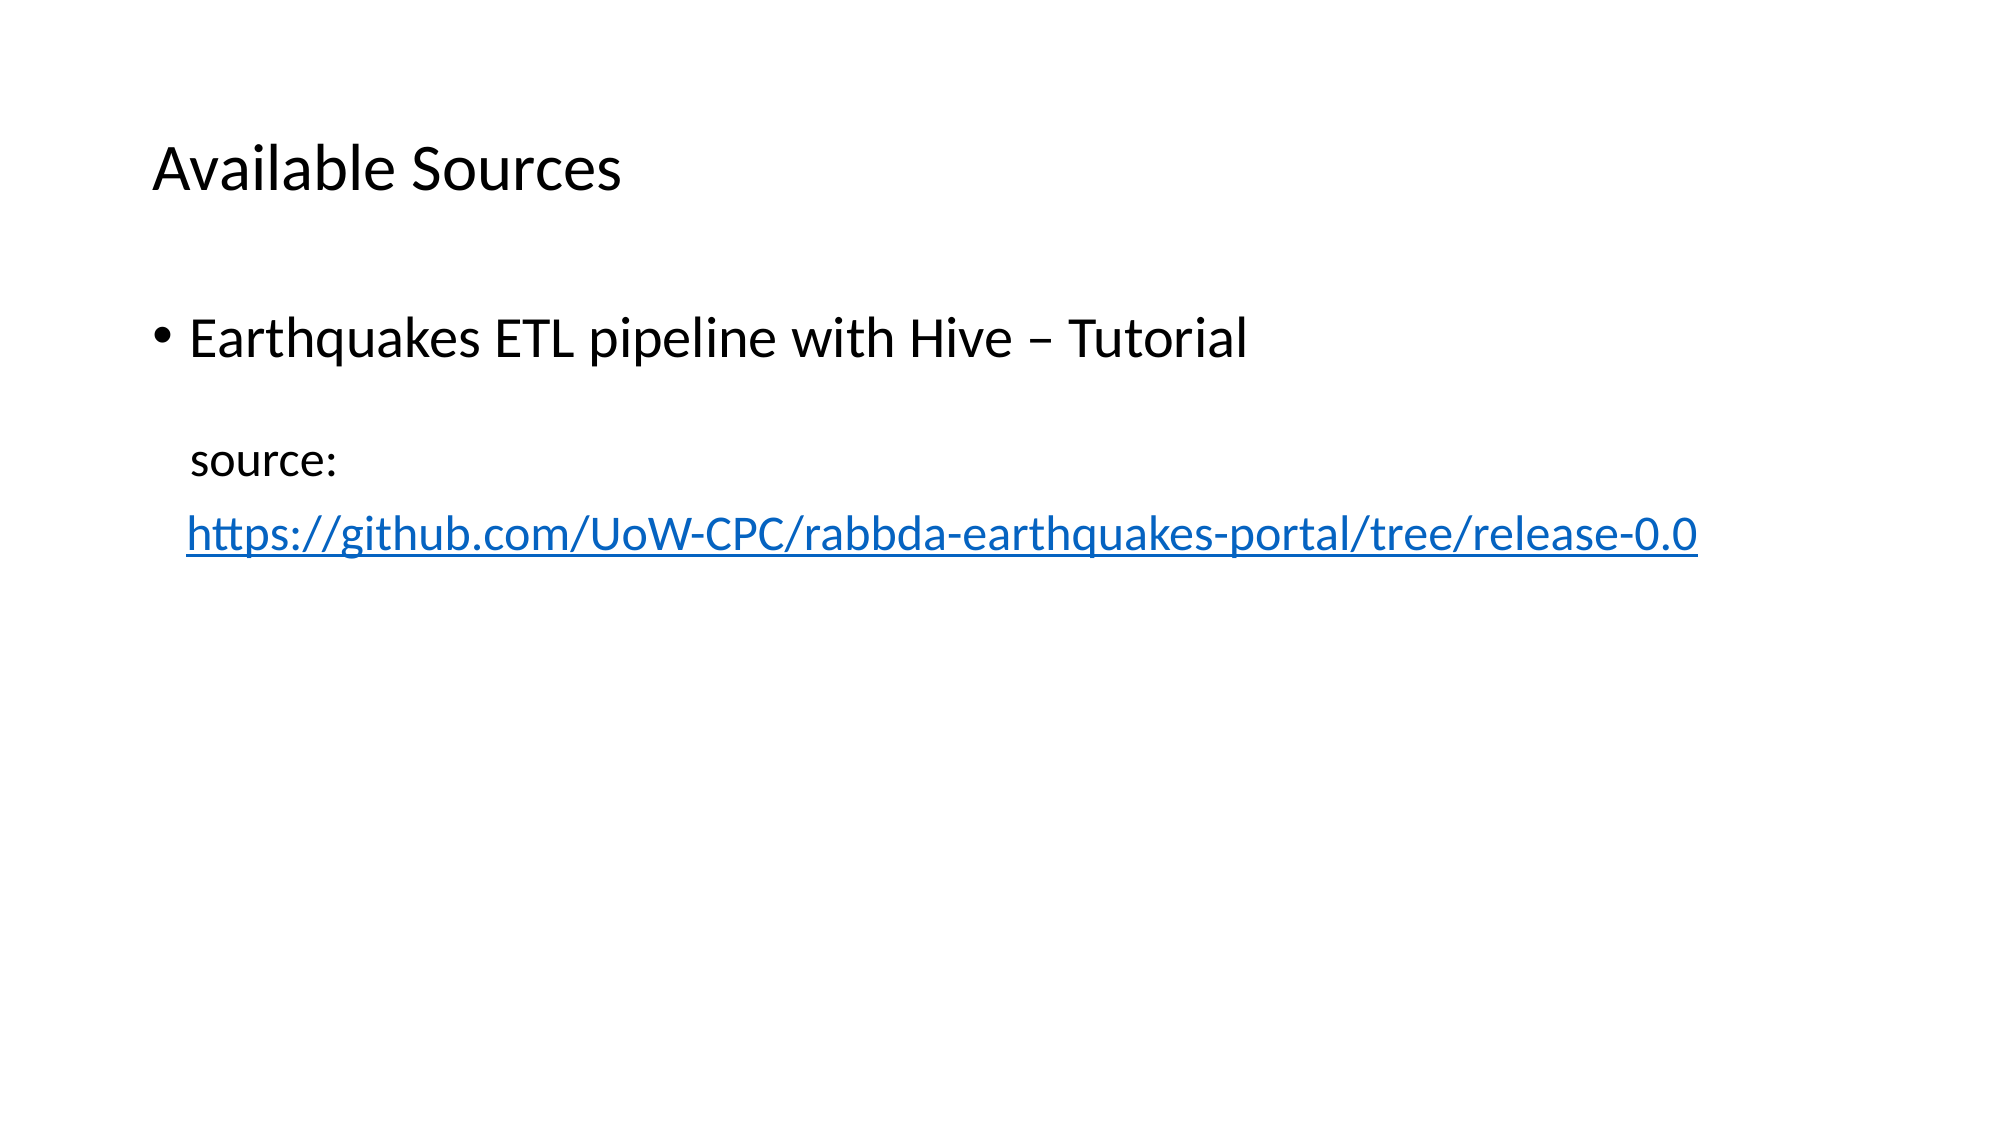

# Available Sources
Earthquakes ETL pipeline with Hive – Tutorial
source:
   https://github.com/UoW-CPC/rabbda-earthquakes-portal/tree/release-0.0